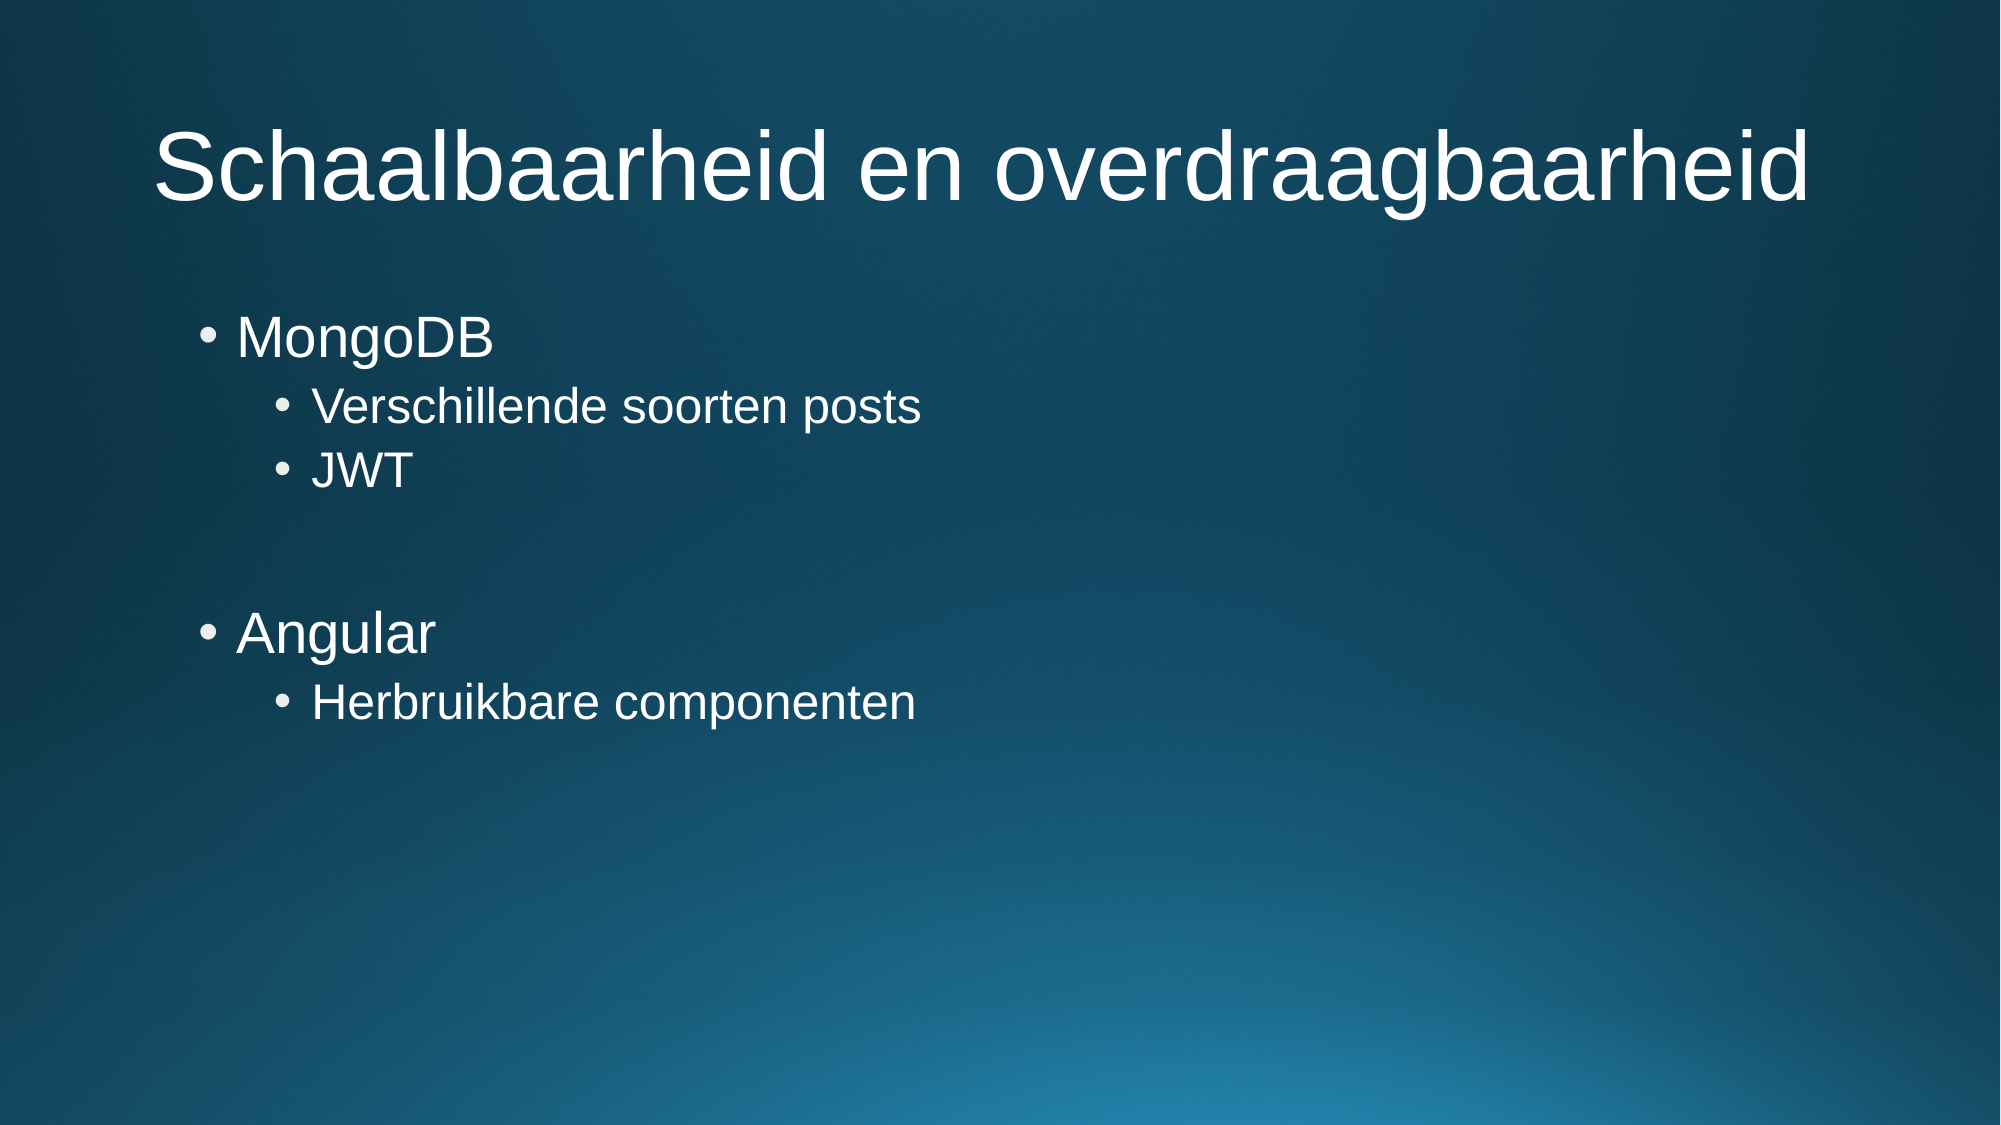

# Schaalbaarheid en overdraagbaarheid
MongoDB
Verschillende soorten posts
JWT

Angular
Herbruikbare componenten